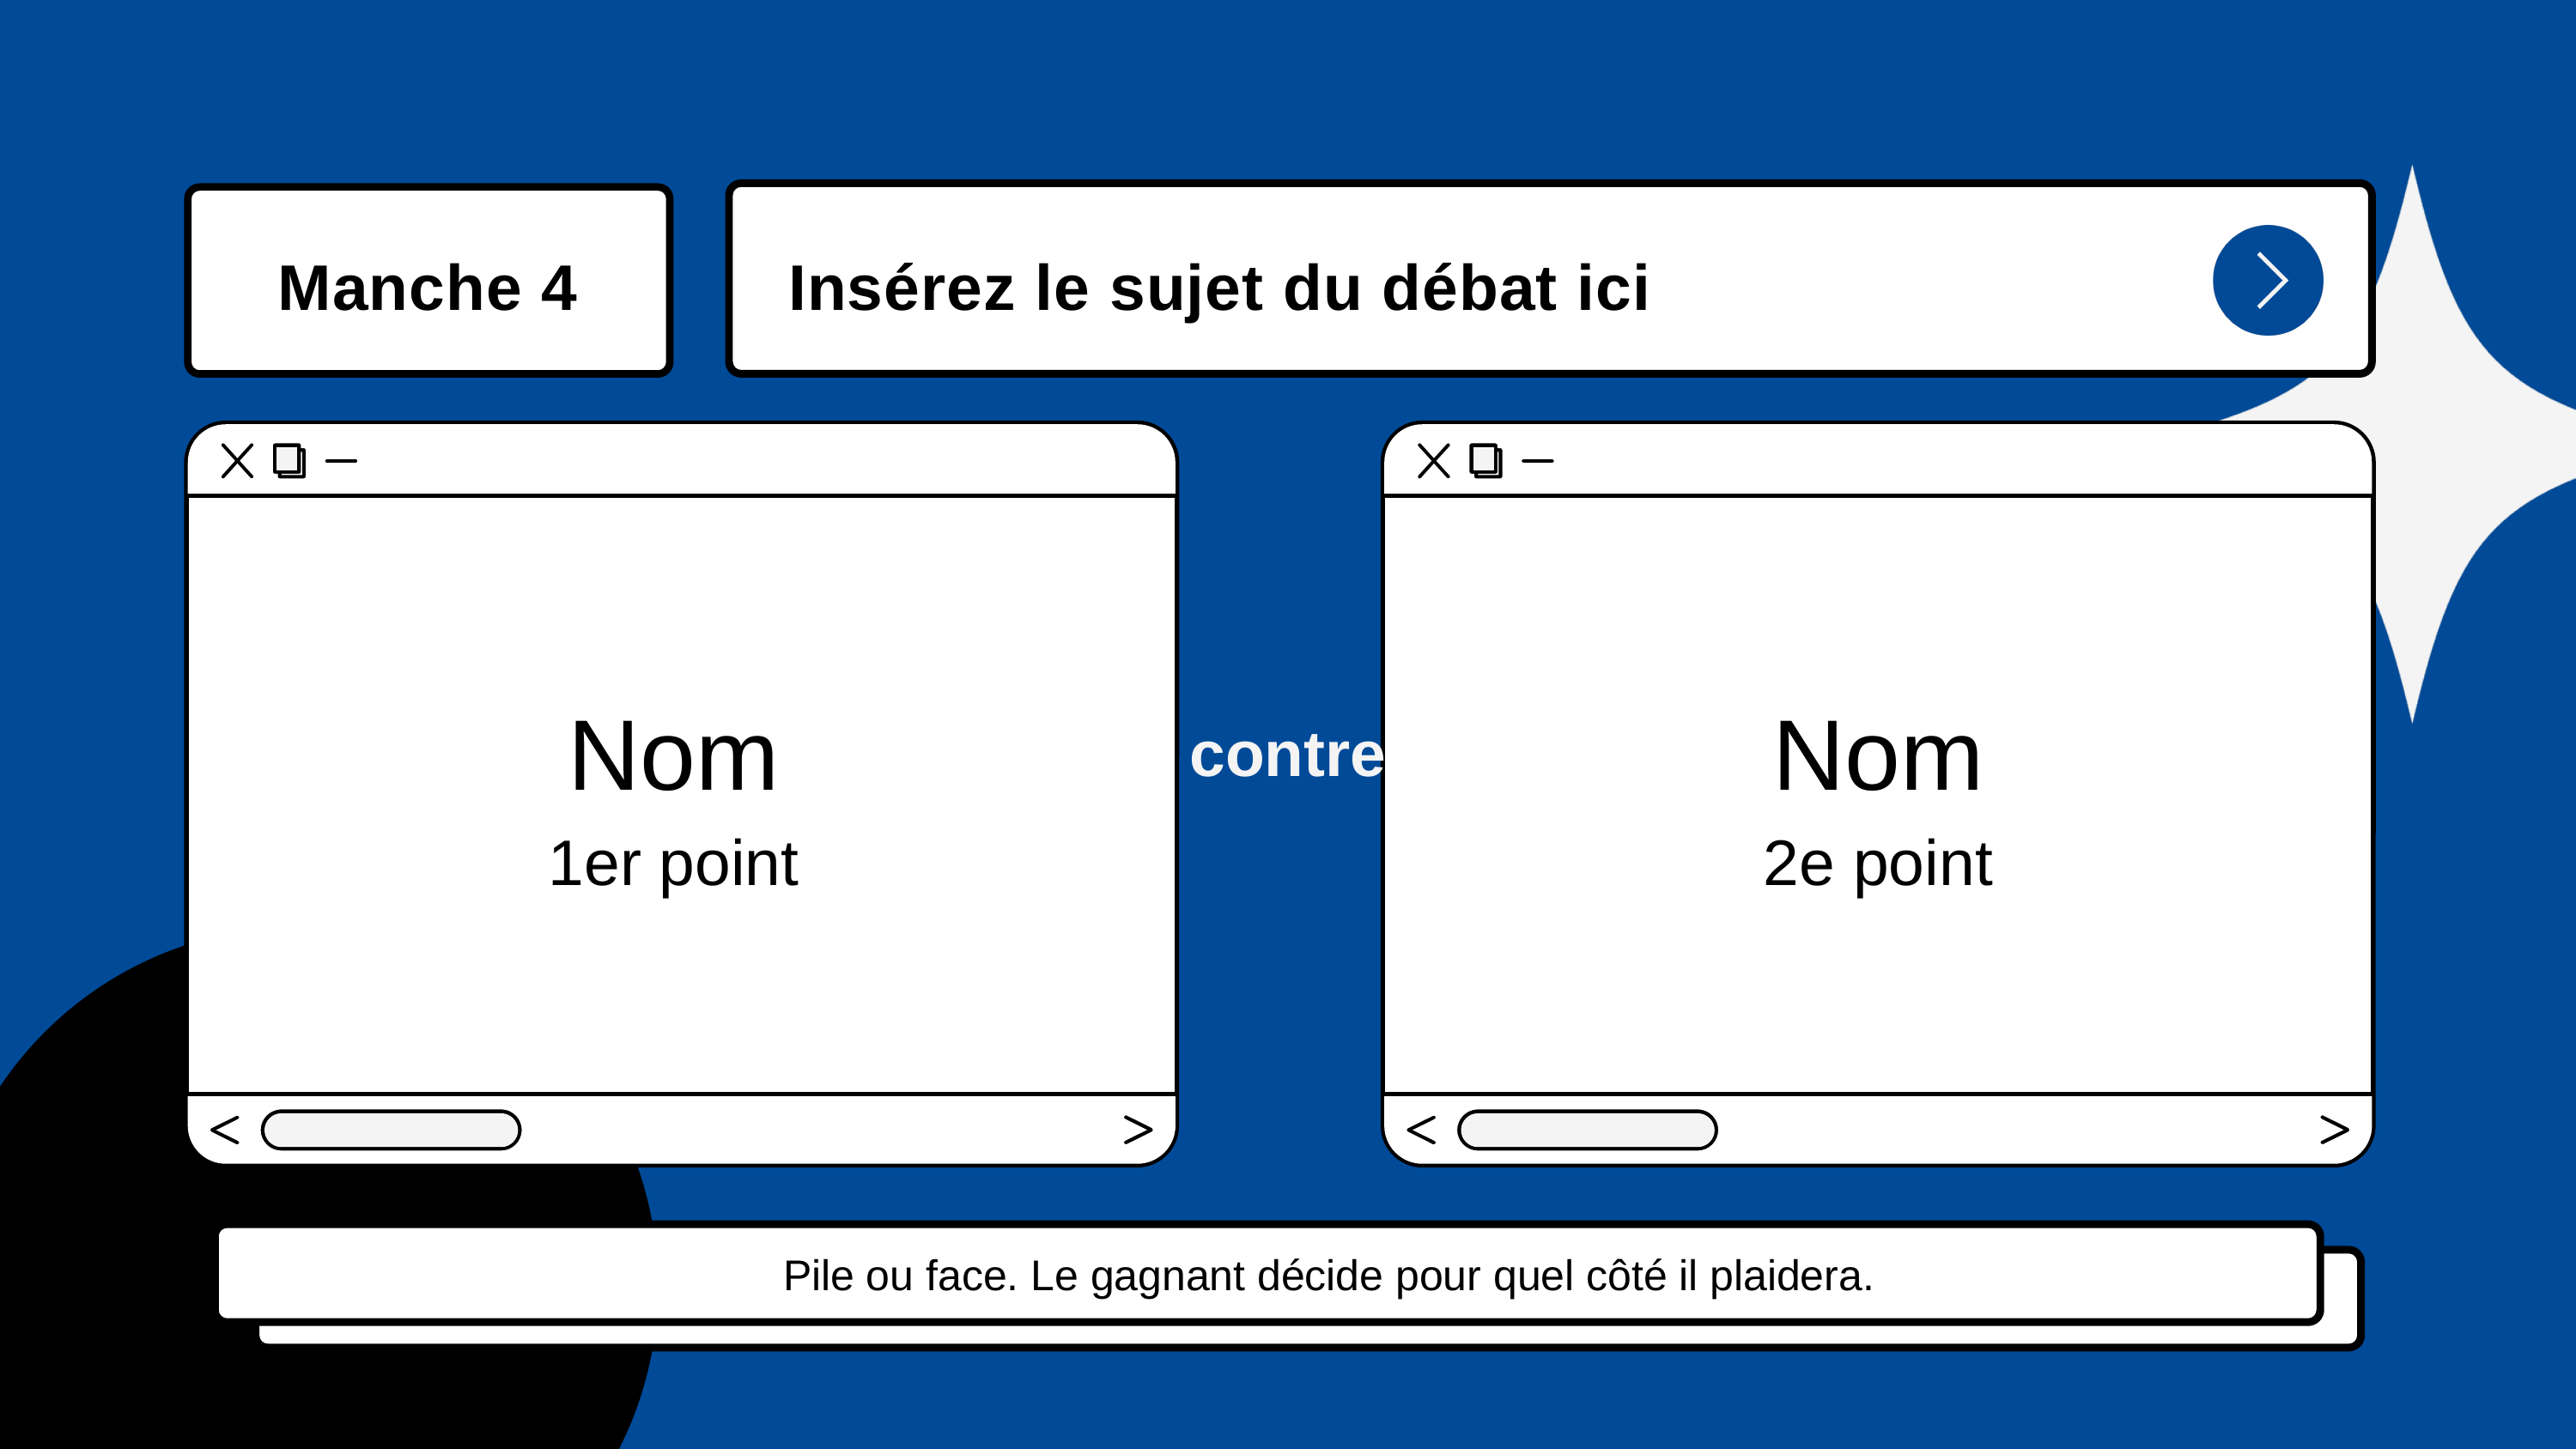

Insérez le sujet du débat ici

Manche 4

Nom
1er point
Nom
2e point
contre

Pile ou face. Le gagnant décide pour quel côté il plaidera.